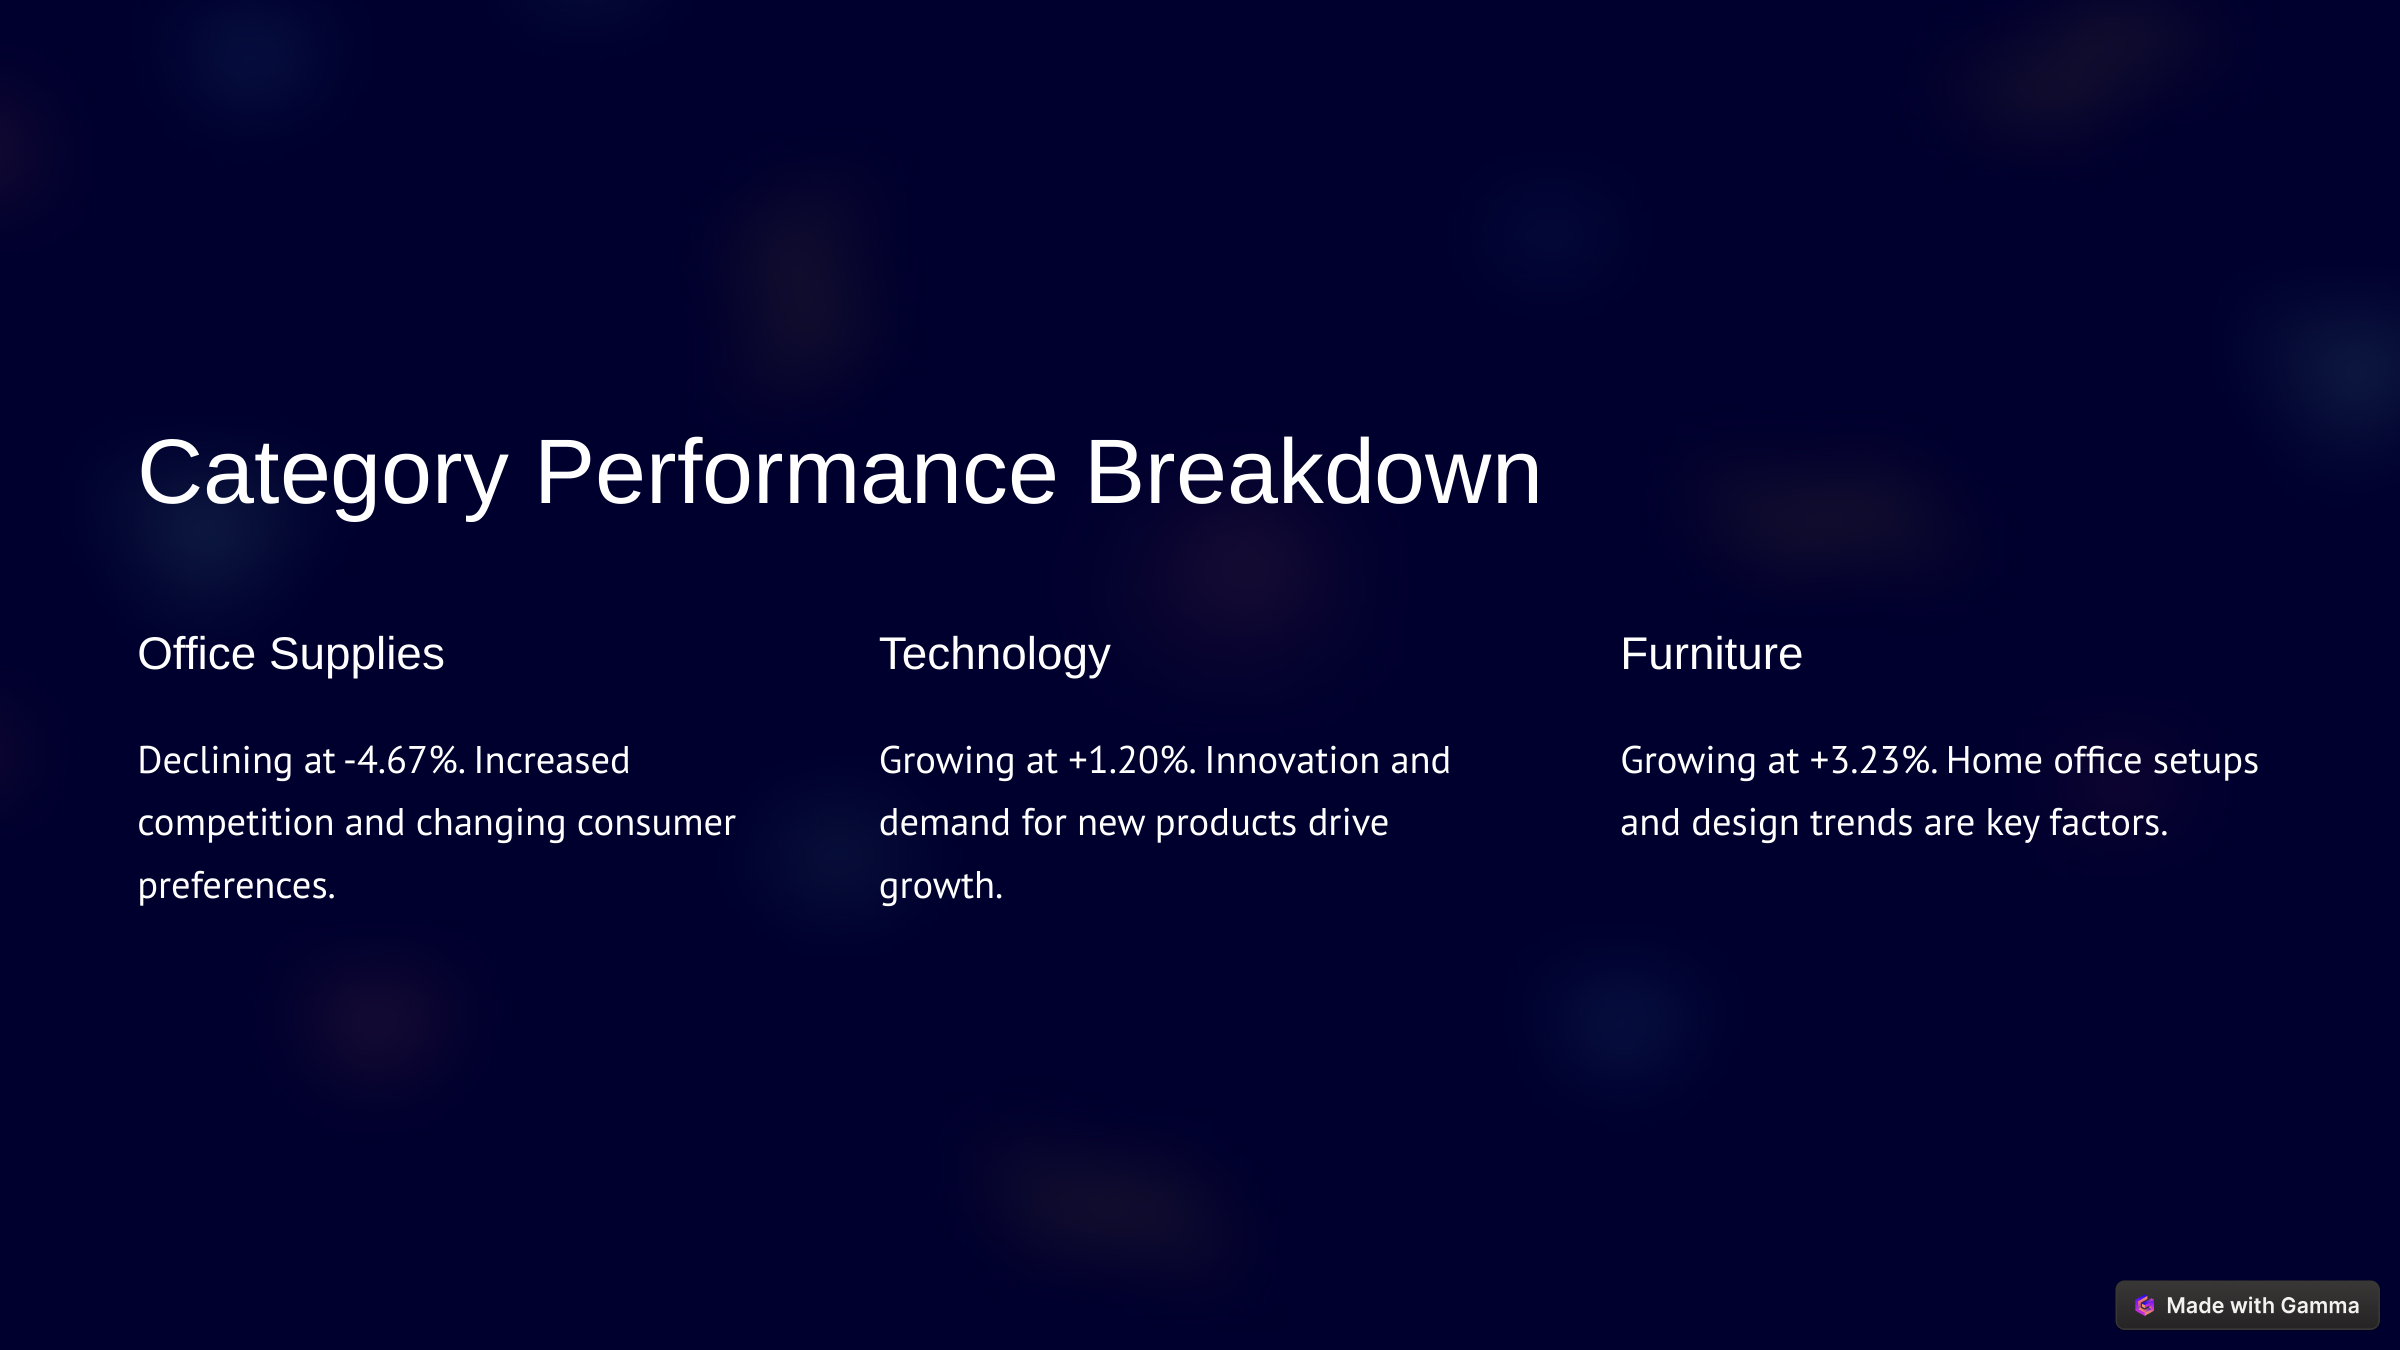

Category Performance Breakdown
Office Supplies
Technology
Furniture
Declining at -4.67%. Increased competition and changing consumer preferences.
Growing at +1.20%. Innovation and demand for new products drive growth.
Growing at +3.23%. Home office setups and design trends are key factors.